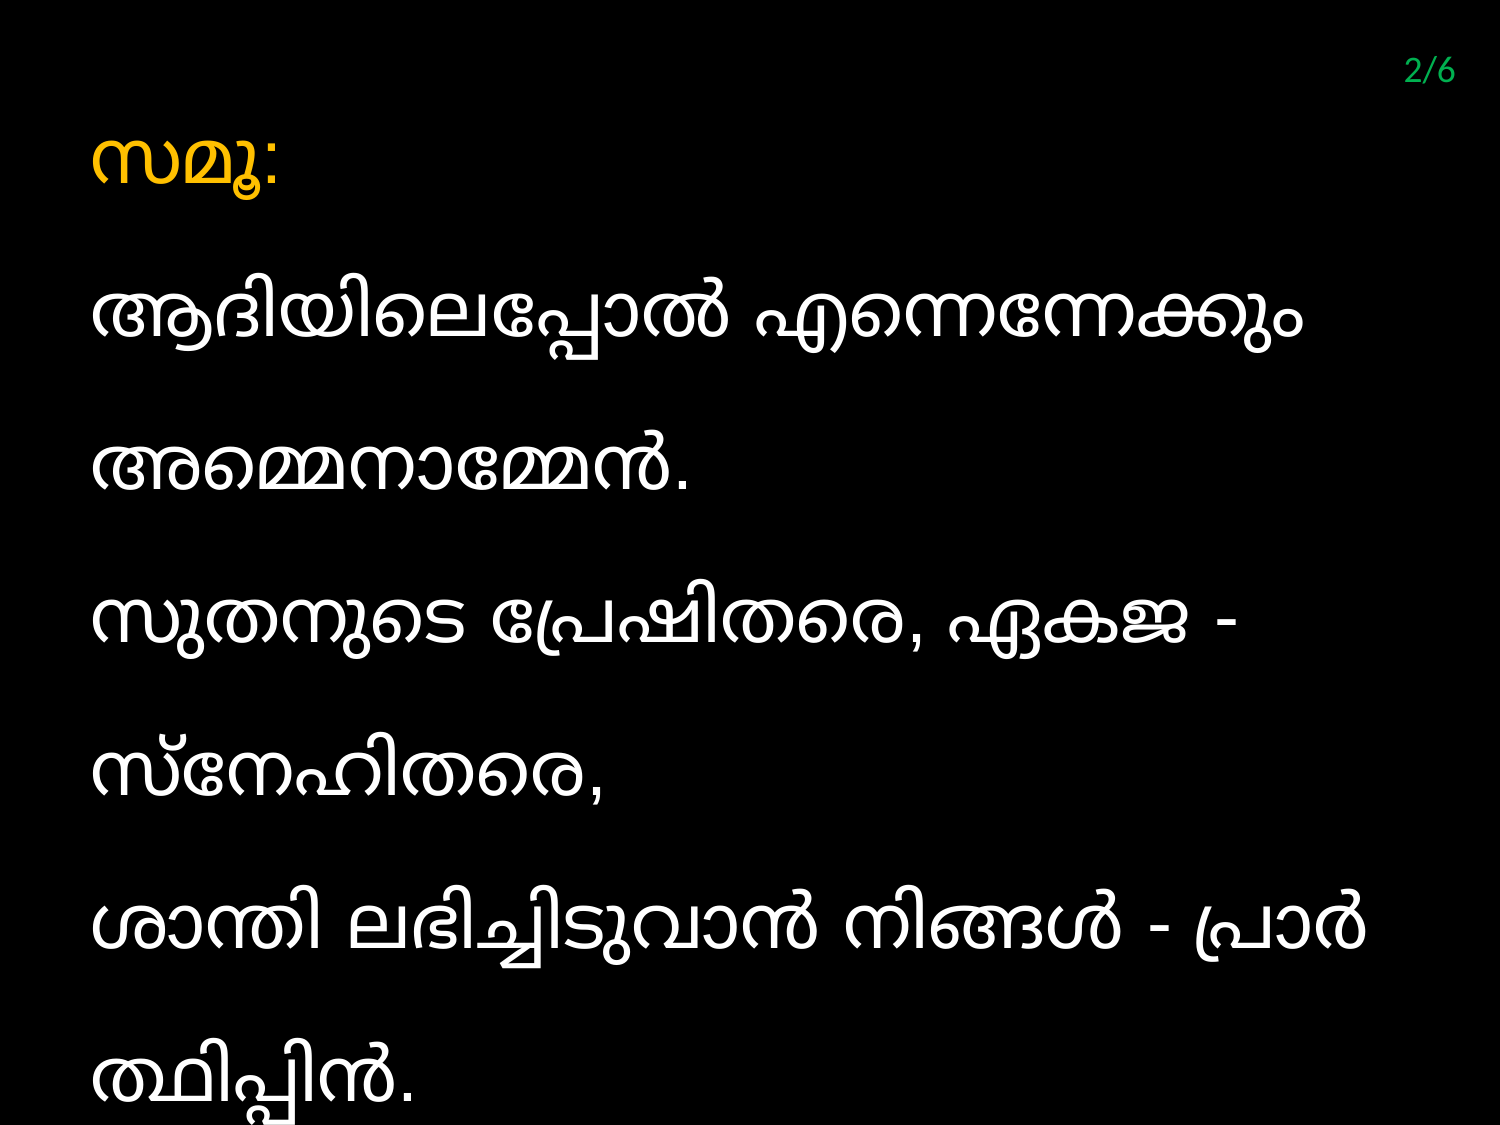

2/6
സമൂ:
ആദിയിലെപ്പോല്‍ എന്നെന്നേക്കും
അമ്മെനാമ്മേന്‍.
സുതനുടെ പ്രേഷിതരെ, ഏകജ - സ്നേഹിതരെ,
ശാന്തി ലഭിച്ചിടുവാന്‍ നിങ്ങള്‍ - പ്രാര്‍ത്ഥിപ്പിന്‍.